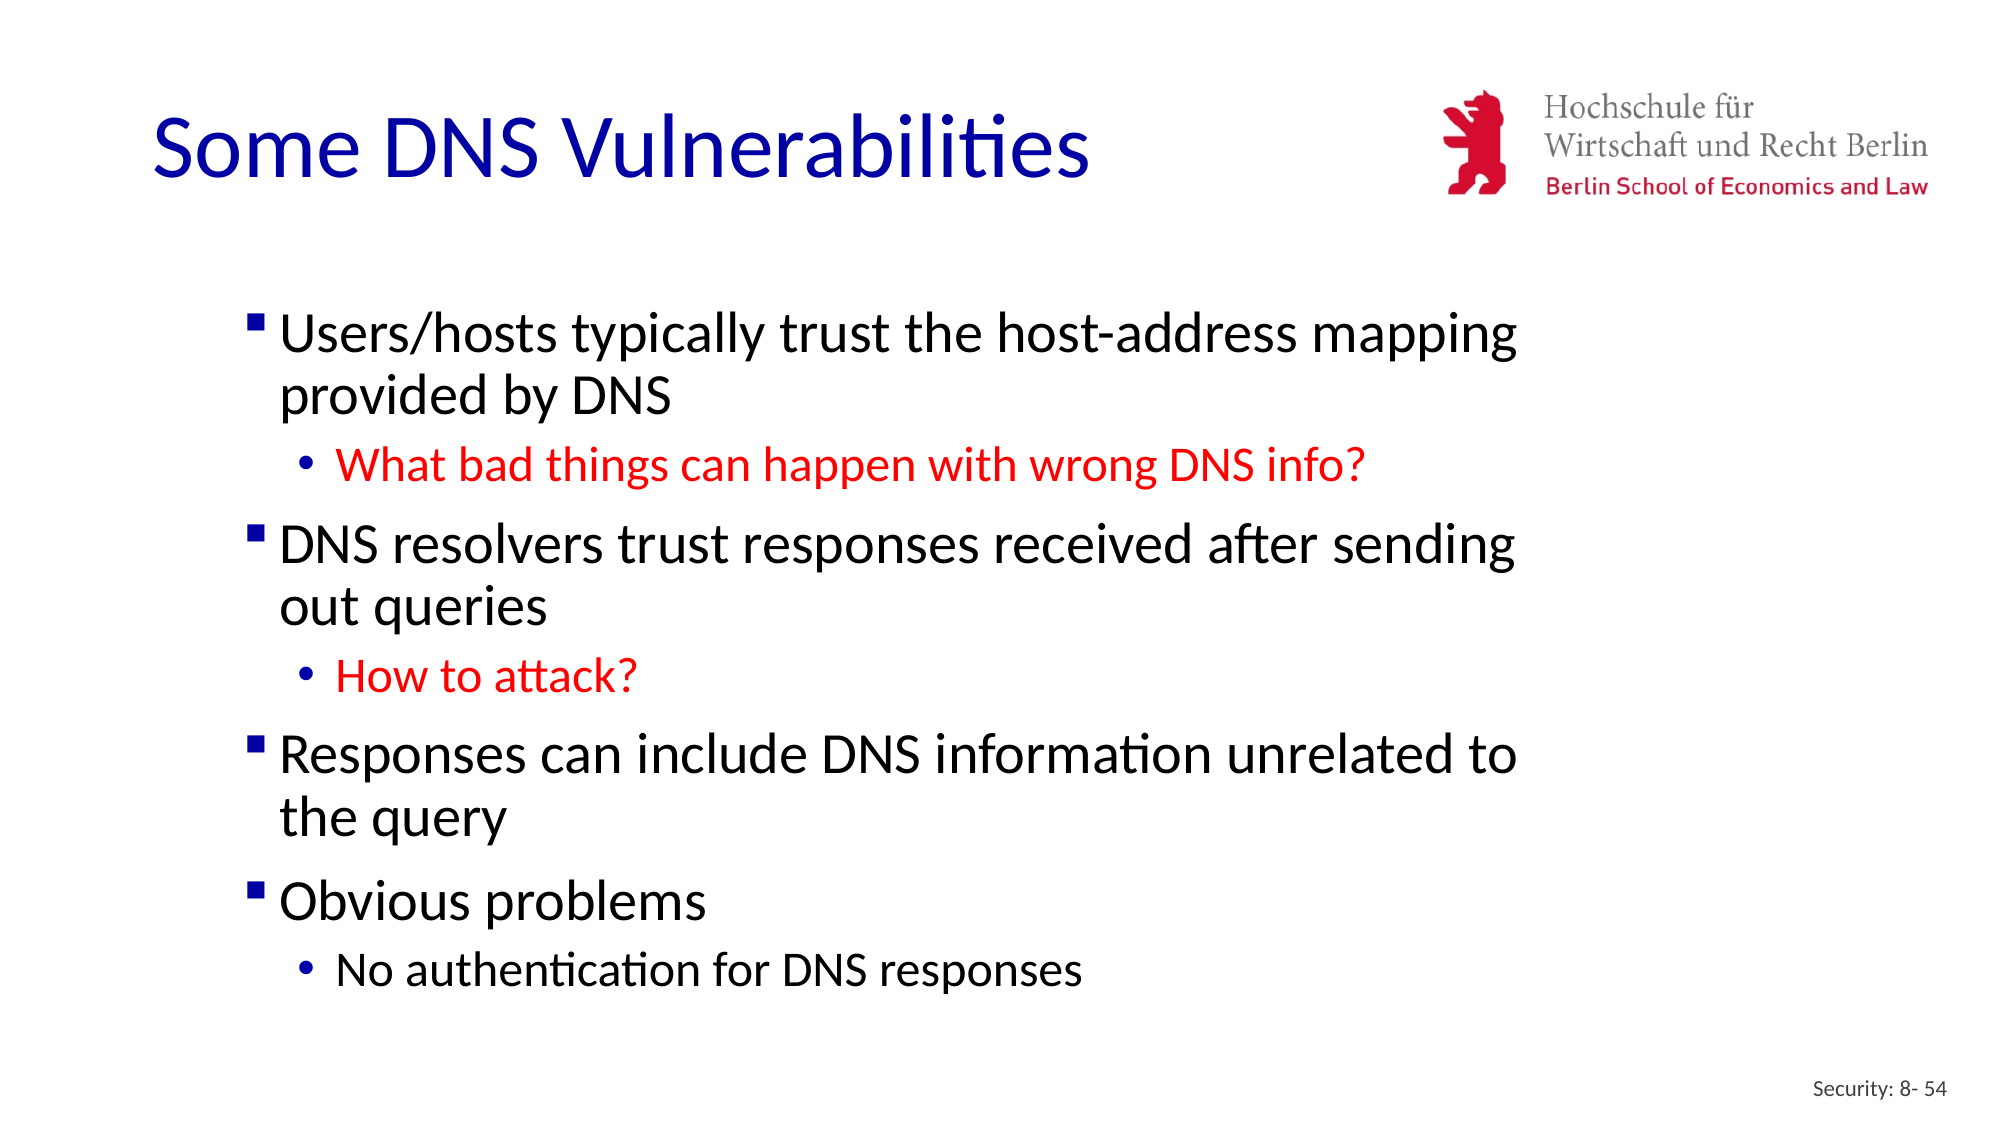

# Some DNS Vulnerabilities
Users/hosts typically trust the host-address mapping provided by DNS
What bad things can happen with wrong DNS info?
DNS resolvers trust responses received after sending out queries
How to attack?
Responses can include DNS information unrelated to the query
Obvious problems
No authentication for DNS responses
Security: 8- 54